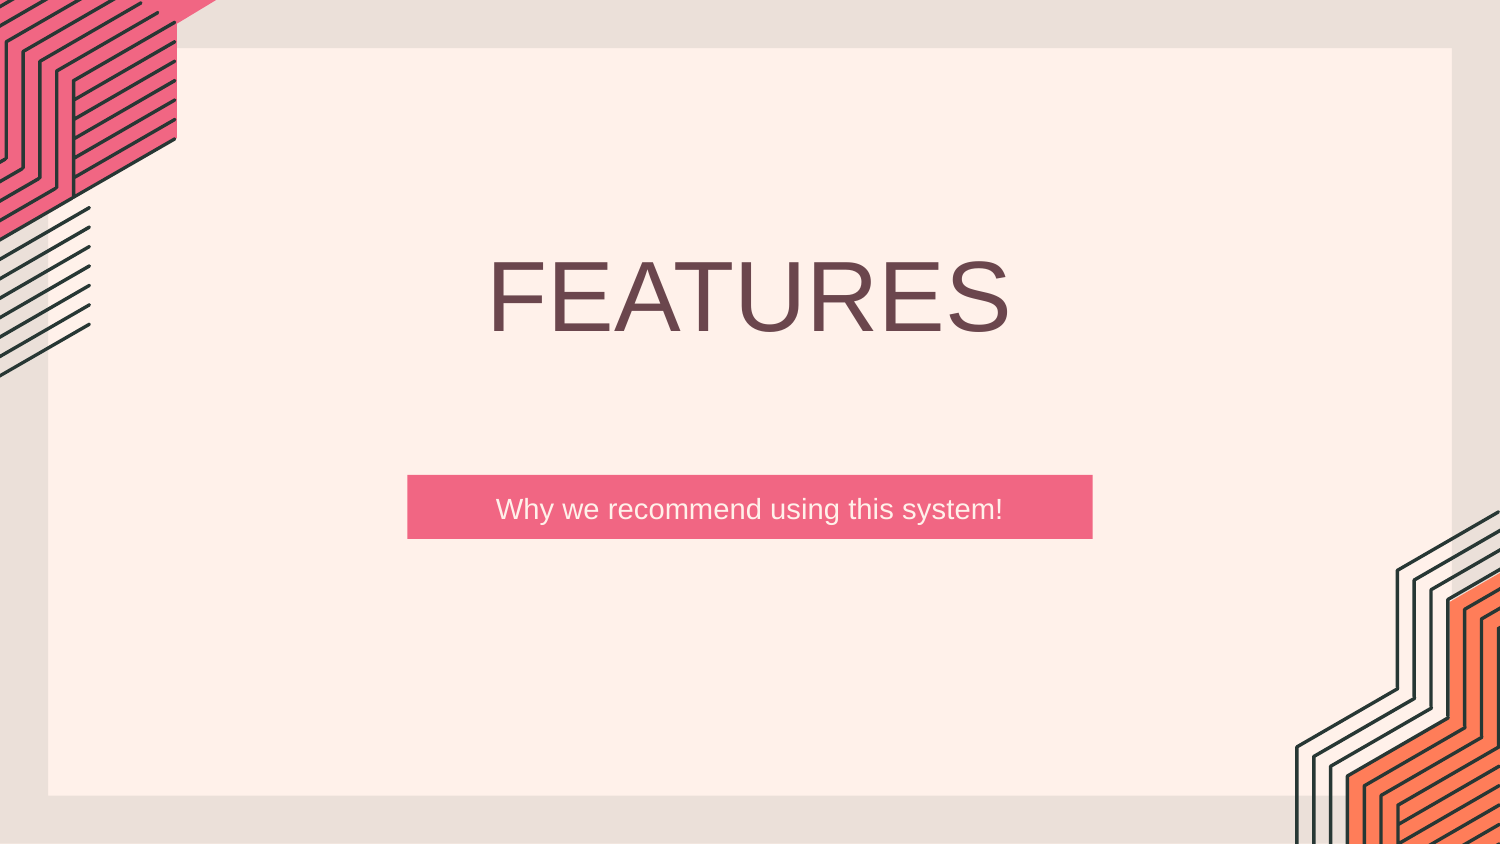

# FEATURES
Why we recommend using this system!